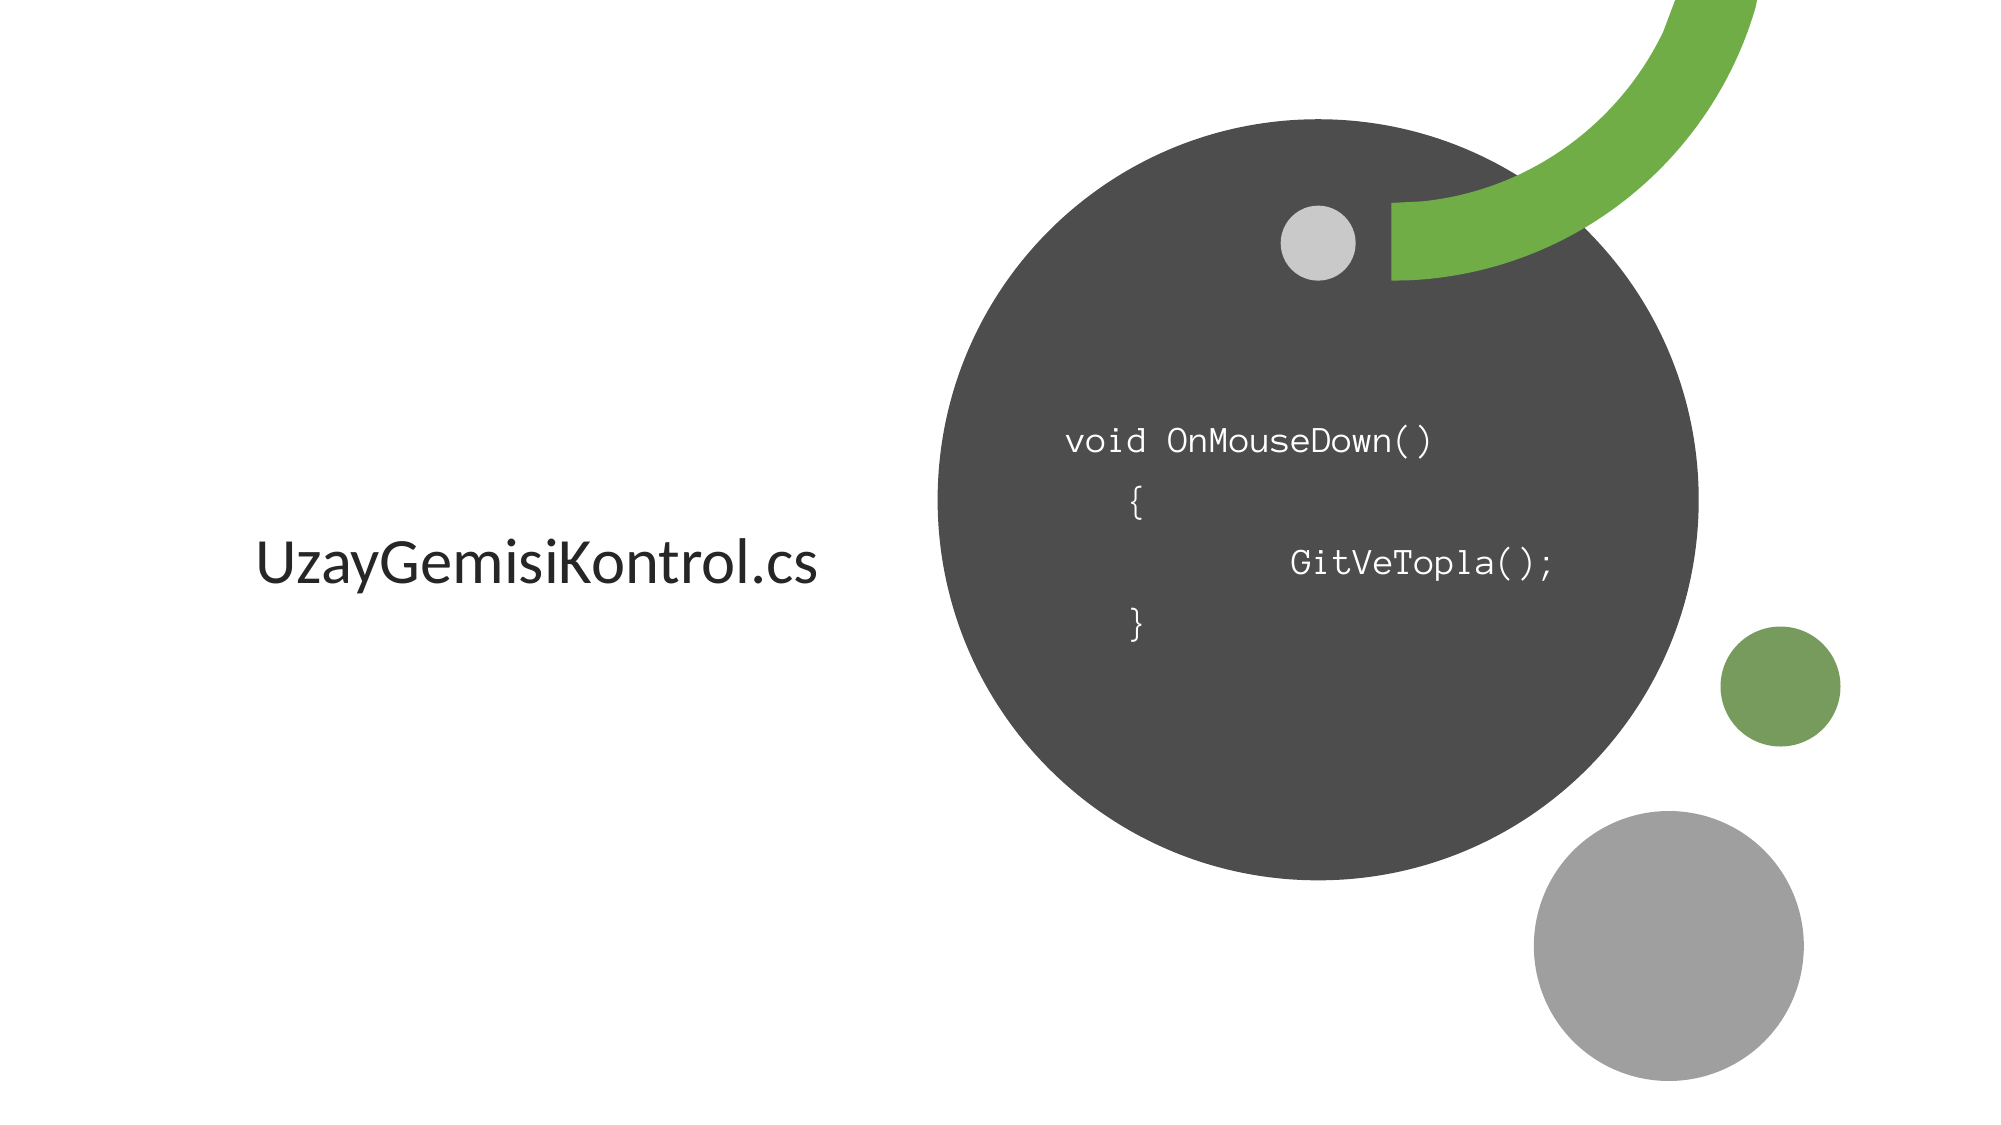

# UzayGemisiKontrol.cs

 void OnMouseDown()
    {
            GitVeTopla();
    }